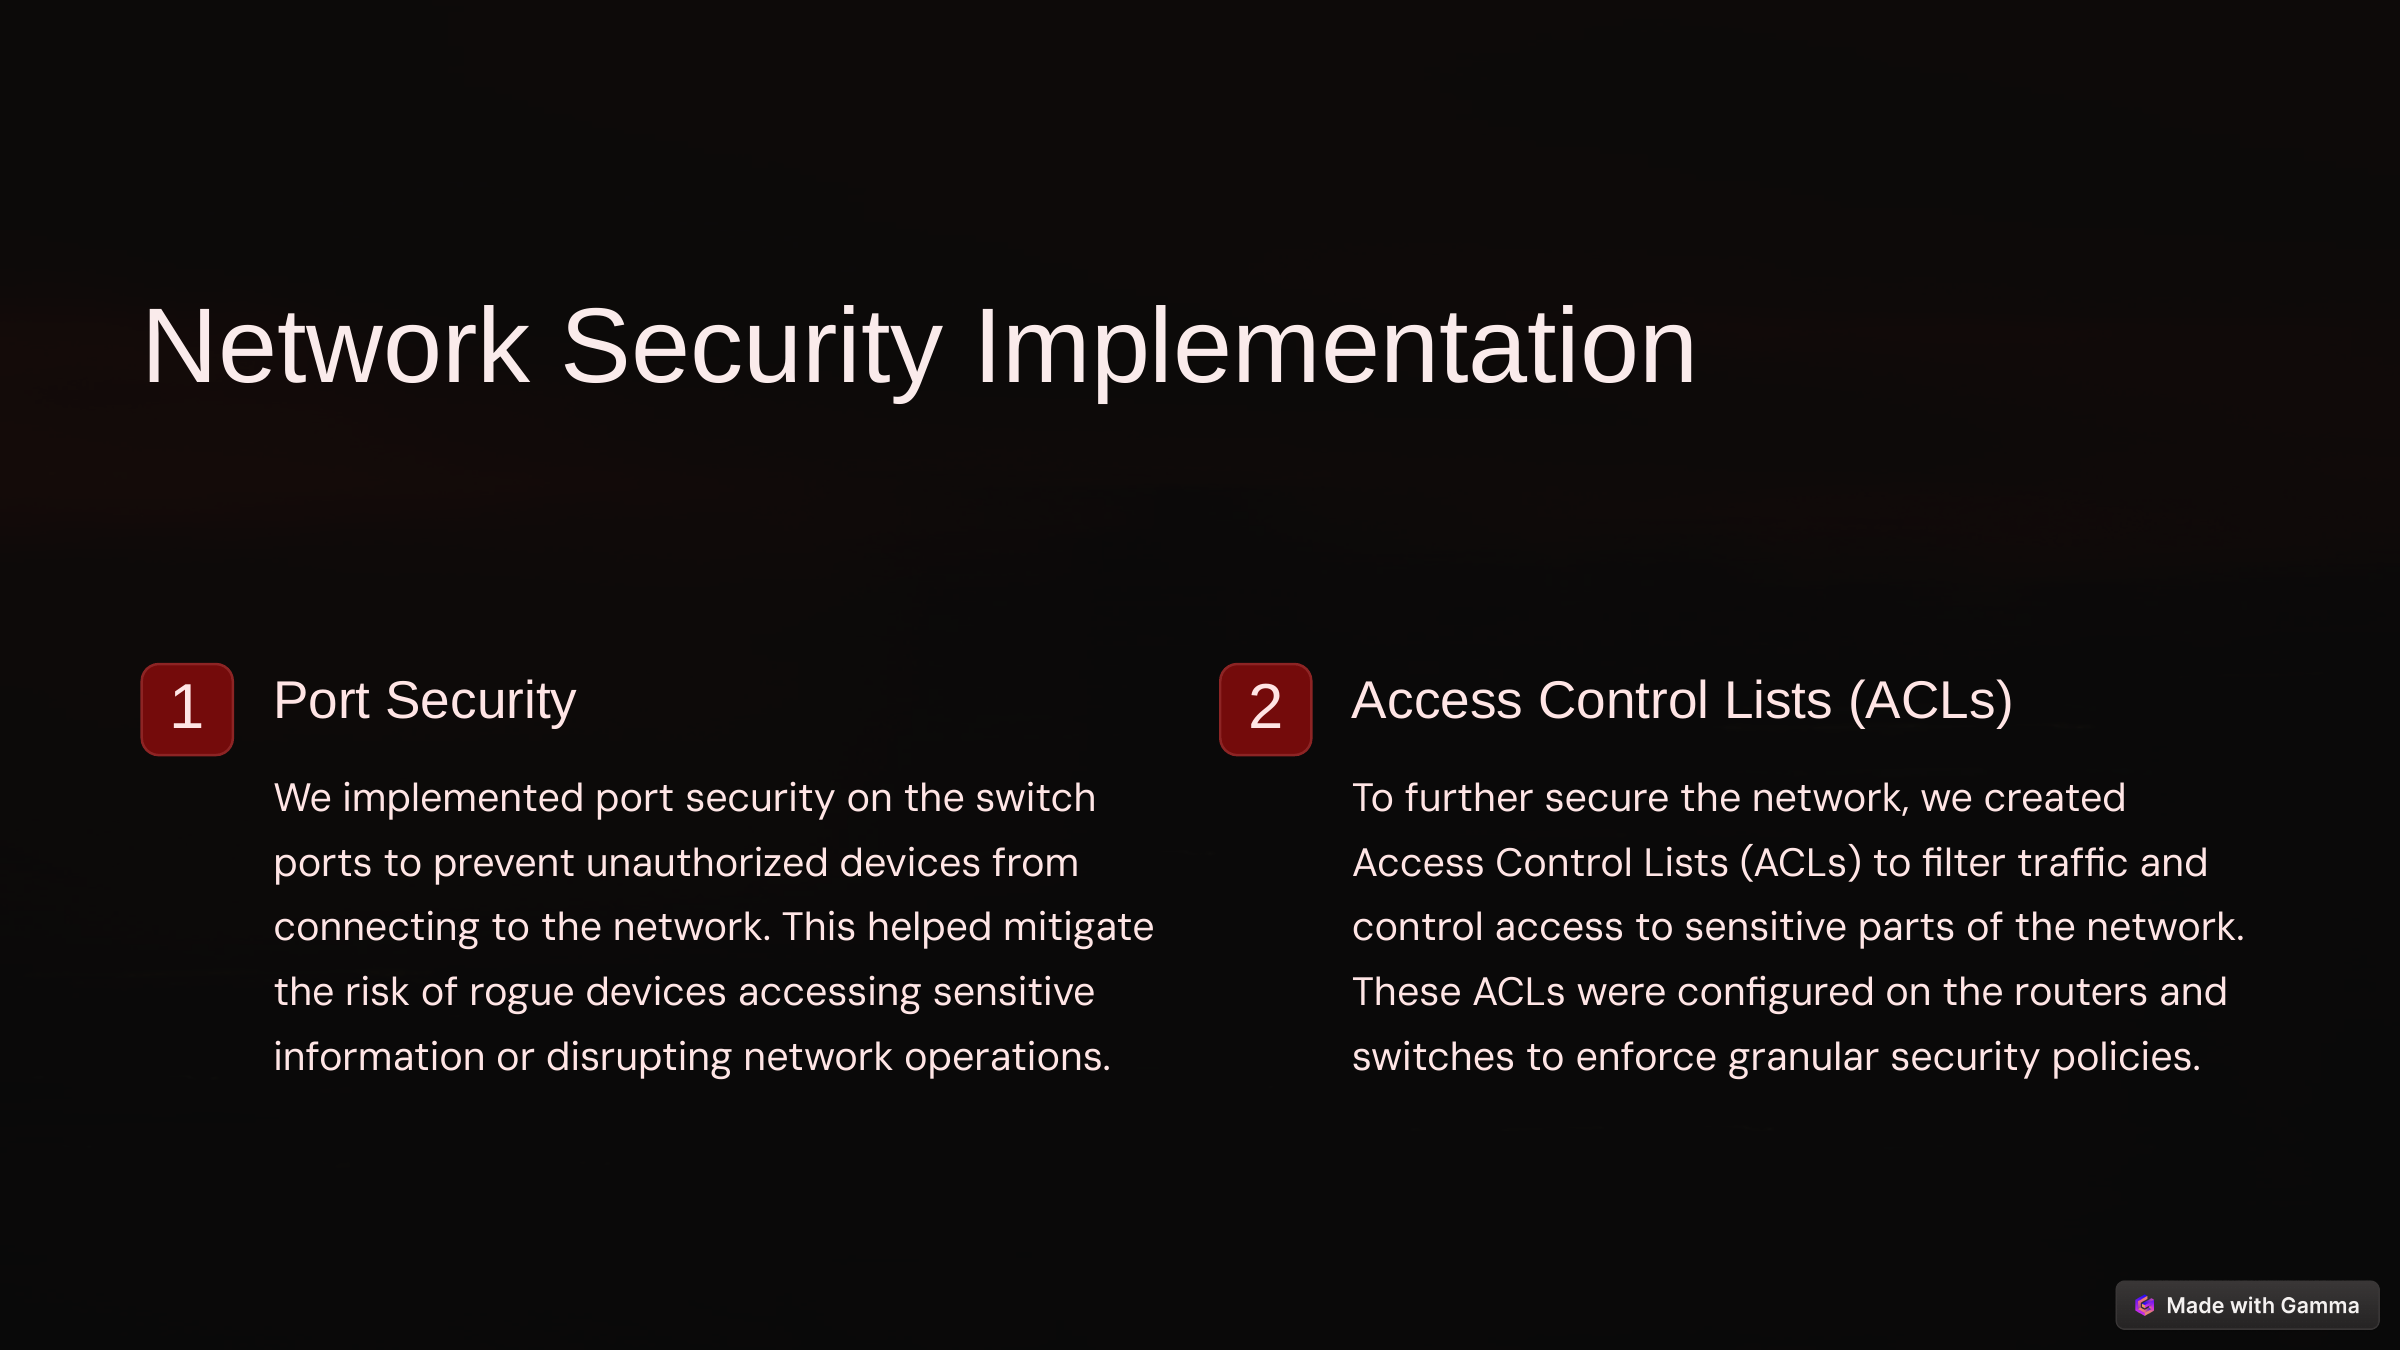

Network Security Implementation

Port Security

Access Control Lists (ACLs)
1
2
We implemented port security on the switch ports to prevent unauthorized devices from connecting to the network. This helped mitigate the risk of rogue devices accessing sensitive information or disrupting network operations.
To further secure the network, we created Access Control Lists (ACLs) to filter traffic and control access to sensitive parts of the network. These ACLs were configured on the routers and switches to enforce granular security policies.